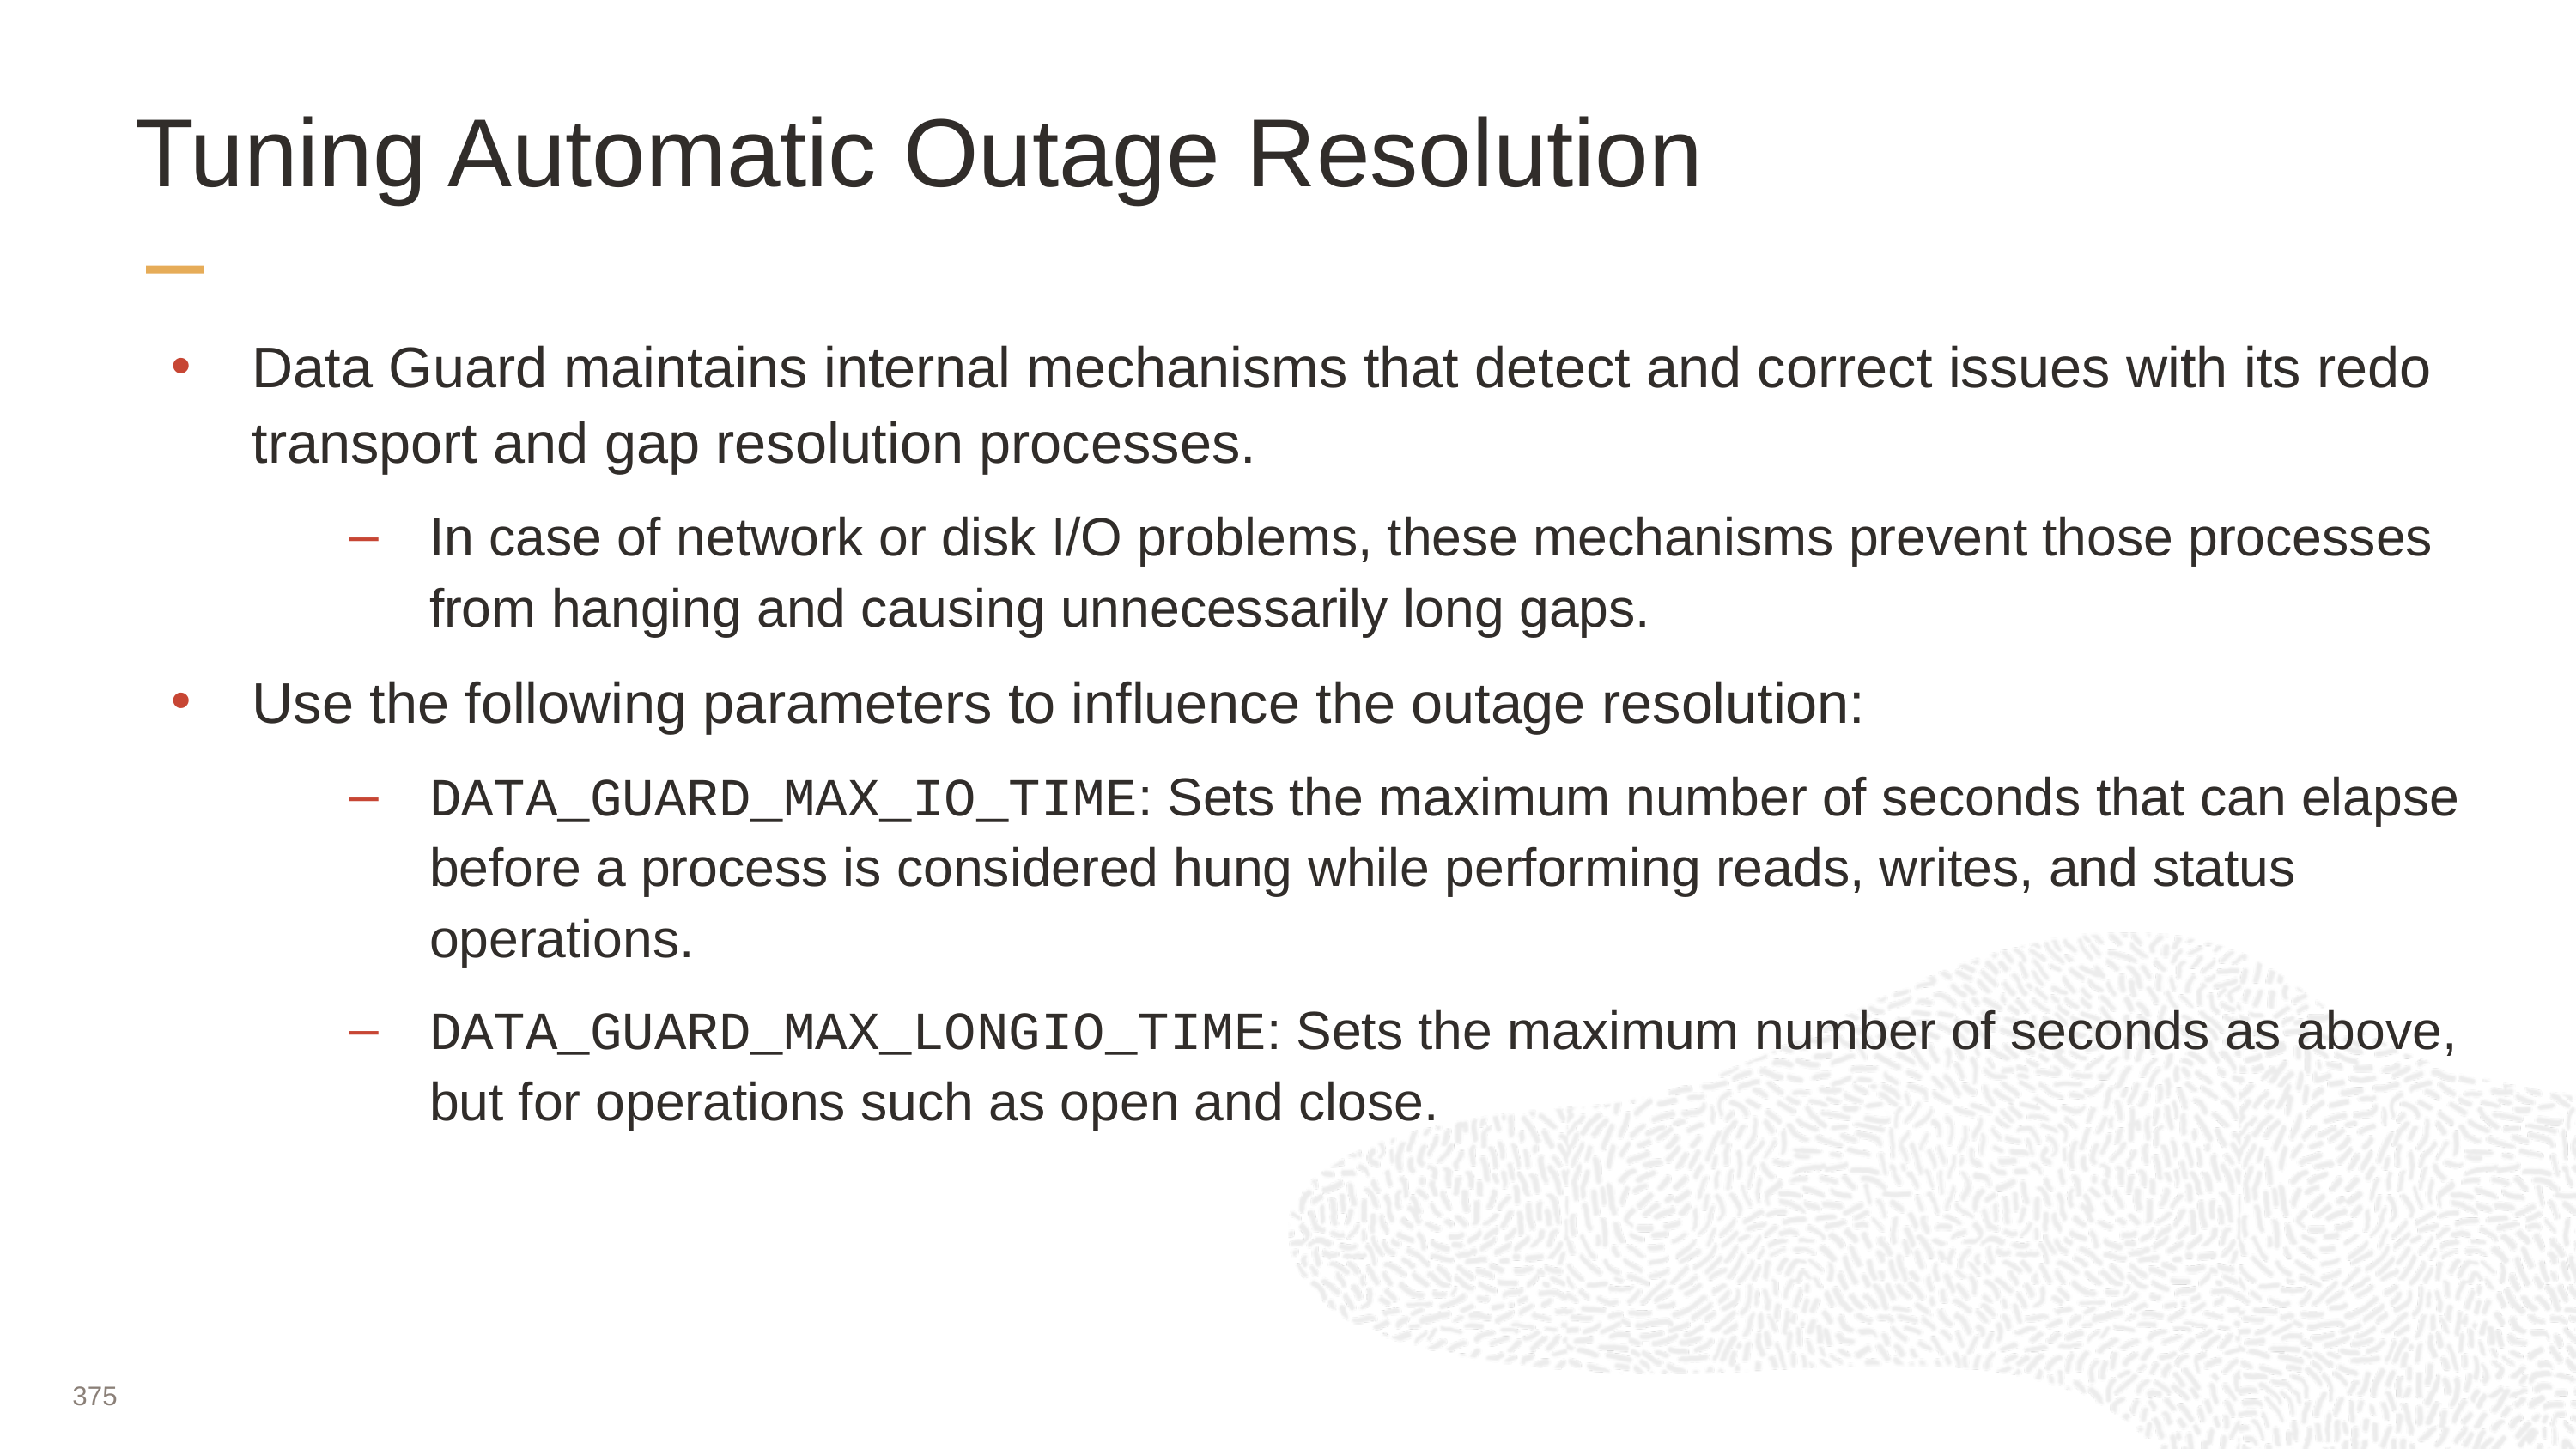

# Tuning Automatic Outage Resolution
Data Guard maintains internal mechanisms that detect and correct issues with its redo transport and gap resolution processes.
In case of network or disk I/O problems, these mechanisms prevent those processes from hanging and causing unnecessarily long gaps.
Use the following parameters to influence the outage resolution:
DATA_GUARD_MAX_IO_TIME: Sets the maximum number of seconds that can elapse before a process is considered hung while performing reads, writes, and status operations.
DATA_GUARD_MAX_LONGIO_TIME: Sets the maximum number of seconds as above, but for operations such as open and close.